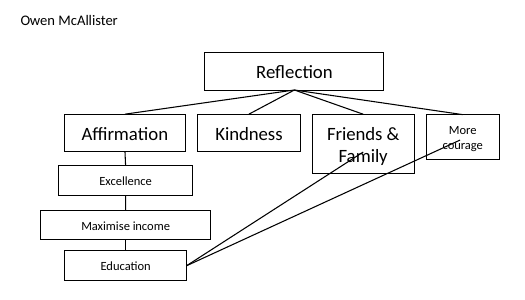

# Owen McAllister
Reflection
Affirmation
Kindness
Friends & Family
More courage
Excellence
Maximise income
Education